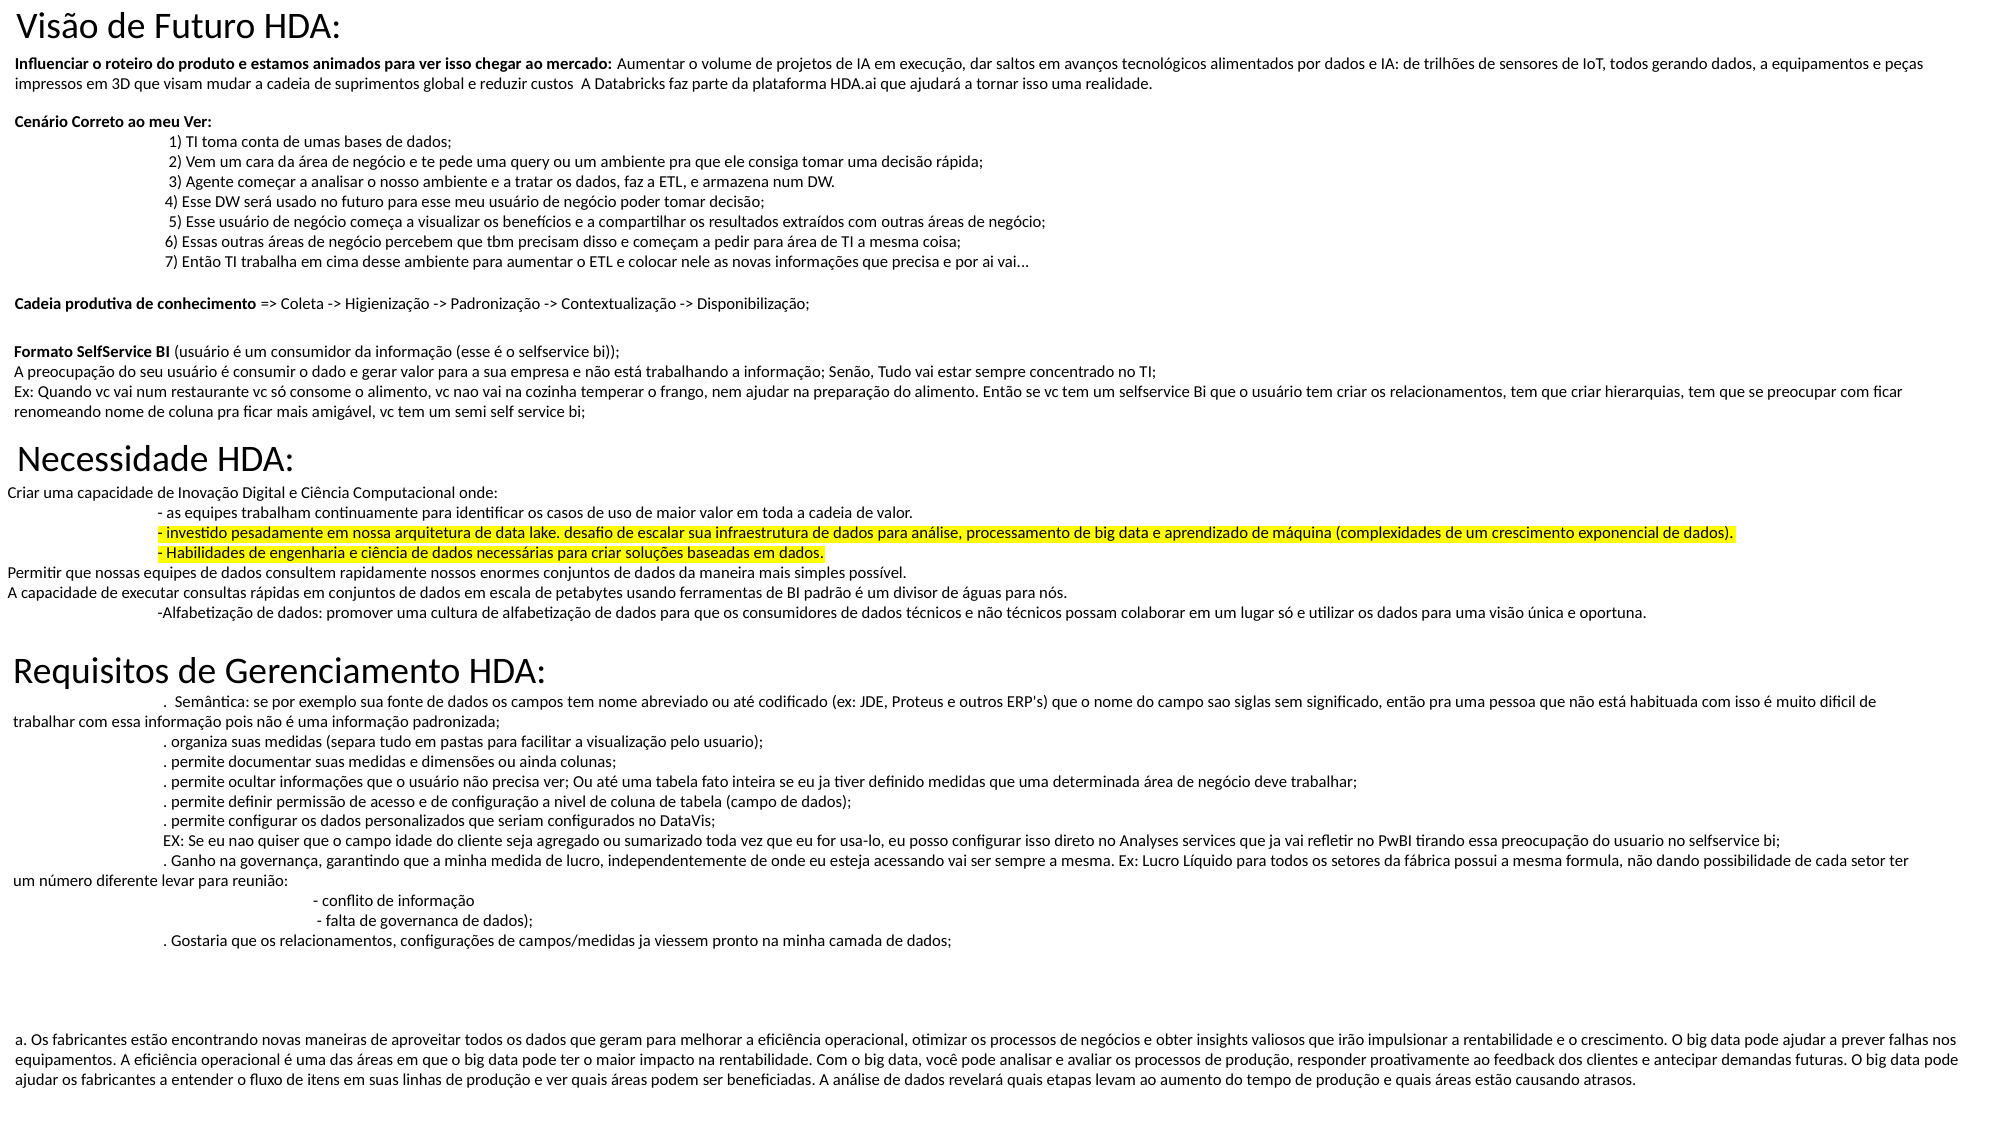

Visão de Futuro HDA:
Influenciar o roteiro do produto e estamos animados para ver isso chegar ao mercado: Aumentar o volume de projetos de IA em execução, dar saltos em avanços tecnológicos alimentados por dados e IA: de trilhões de sensores de IoT, todos gerando dados, a equipamentos e peças impressos em 3D que visam mudar a cadeia de suprimentos global e reduzir custos  A Databricks faz parte da plataforma HDA.ai que ajudará a tornar isso uma realidade.
Cenário Correto ao meu Ver:
	 1) TI toma conta de umas bases de dados;
	 2) Vem um cara da área de negócio e te pede uma query ou um ambiente pra que ele consiga tomar uma decisão rápida;
	 3) Agente começar a analisar o nosso ambiente e a tratar os dados, faz a ETL, e armazena num DW.
	4) Esse DW será usado no futuro para esse meu usuário de negócio poder tomar decisão;
	 5) Esse usuário de negócio começa a visualizar os benefícios e a compartilhar os resultados extraídos com outras áreas de negócio;
	6) Essas outras áreas de negócio percebem que tbm precisam disso e começam a pedir para área de TI a mesma coisa;
	7) Então TI trabalha em cima desse ambiente para aumentar o ETL e colocar nele as novas informações que precisa e por ai vai...
Cadeia produtiva de conhecimento => Coleta -> Higienização -> Padronização -> Contextualização -> Disponibilização;
Formato SelfService BI (usuário é um consumidor da informação (esse é o selfservice bi));
A preocupação do seu usuário é consumir o dado e gerar valor para a sua empresa e não está trabalhando a informação; Senão, Tudo vai estar sempre concentrado no TI;
Ex: Quando vc vai num restaurante vc só consome o alimento, vc nao vai na cozinha temperar o frango, nem ajudar na preparação do alimento. Então se vc tem um selfservice Bi que o usuário tem criar os relacionamentos, tem que criar hierarquias, tem que se preocupar com ficar renomeando nome de coluna pra ficar mais amigável, vc tem um semi self service bi;
Necessidade HDA:
Criar uma capacidade de Inovação Digital e Ciência Computacional onde:
	- as equipes trabalham continuamente para identificar os casos de uso de maior valor em toda a cadeia de valor.
	- investido pesadamente em nossa arquitetura de data lake. desafio de escalar sua infraestrutura de dados para análise, processamento de big data e aprendizado de máquina (complexidades de um crescimento exponencial de dados).
	- Habilidades de engenharia e ciência de dados necessárias para criar soluções baseadas em dados.
Permitir que nossas equipes de dados consultem rapidamente nossos enormes conjuntos de dados da maneira mais simples possível.
A capacidade de executar consultas rápidas em conjuntos de dados em escala de petabytes usando ferramentas de BI padrão é um divisor de águas para nós.
	-Alfabetização de dados: promover uma cultura de alfabetização de dados para que os consumidores de dados técnicos e não técnicos possam colaborar em um lugar só e utilizar os dados para uma visão única e oportuna.
Requisitos de Gerenciamento HDA:
	.  Semântica: se por exemplo sua fonte de dados os campos tem nome abreviado ou até codificado (ex: JDE, Proteus e outros ERP's) que o nome do campo sao siglas sem significado, então pra uma pessoa que não está habituada com isso é muito dificil de trabalhar com essa informação pois não é uma informação padronizada;
	. organiza suas medidas (separa tudo em pastas para facilitar a visualização pelo usuario);
	. permite documentar suas medidas e dimensões ou ainda colunas;
	. permite ocultar informações que o usuário não precisa ver; Ou até uma tabela fato inteira se eu ja tiver definido medidas que uma determinada área de negócio deve trabalhar;
	. permite definir permissão de acesso e de configuração a nivel de coluna de tabela (campo de dados);
	. permite configurar os dados personalizados que seriam configurados no DataVis;
	EX: Se eu nao quiser que o campo idade do cliente seja agregado ou sumarizado toda vez que eu for usa-lo, eu posso configurar isso direto no Analyses services que ja vai refletir no PwBI tirando essa preocupação do usuario no selfservice bi;
	. Ganho na governança, garantindo que a minha medida de lucro, independentemente de onde eu esteja acessando vai ser sempre a mesma. Ex: Lucro Líquido para todos os setores da fábrica possui a mesma formula, não dando possibilidade de cada setor ter um número diferente levar para reunião:
		- conflito de informação
		 - falta de governanca de dados);
	. Gostaria que os relacionamentos, configurações de campos/medidas ja viessem pronto na minha camada de dados;
a. Os fabricantes estão encontrando novas maneiras de aproveitar todos os dados que geram para melhorar a eficiência operacional, otimizar os processos de negócios e obter insights valiosos que irão impulsionar a rentabilidade e o crescimento. O big data pode ajudar a prever falhas nos equipamentos. A eficiência operacional é uma das áreas em que o big data pode ter o maior impacto na rentabilidade. Com o big data, você pode analisar e avaliar os processos de produção, responder proativamente ao feedback dos clientes e antecipar demandas futuras. O big data pode ajudar os fabricantes a entender o fluxo de itens em suas linhas de produção e ver quais áreas podem ser beneficiadas. A análise de dados revelará quais etapas levam ao aumento do tempo de produção e quais áreas estão causando atrasos.